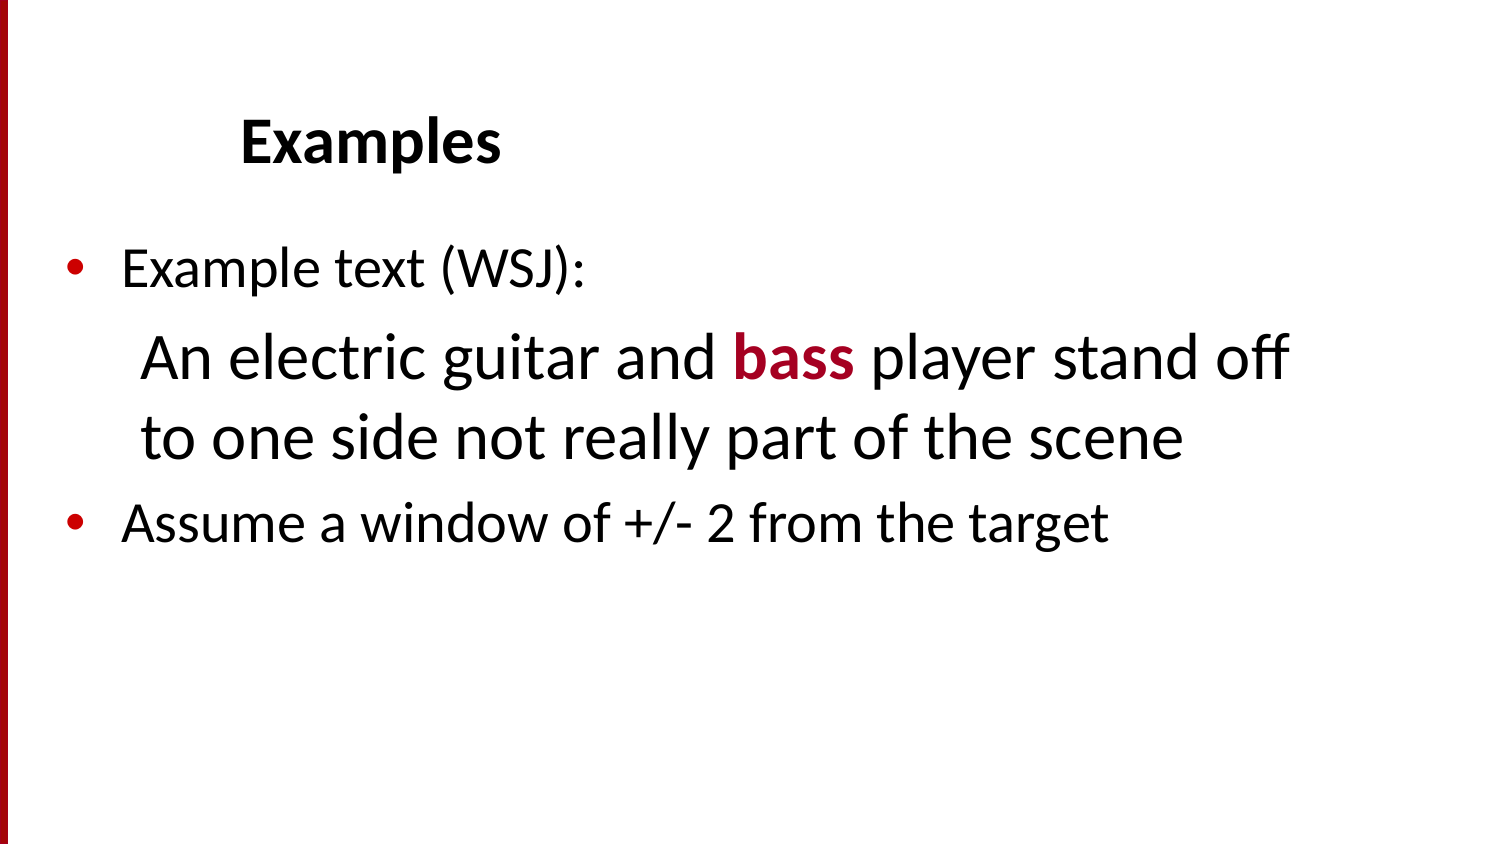

# Examples
Example text (WSJ):
An electric guitar and bass player stand off to one side not really part of the scene
Assume a window of +/- 2 from the target